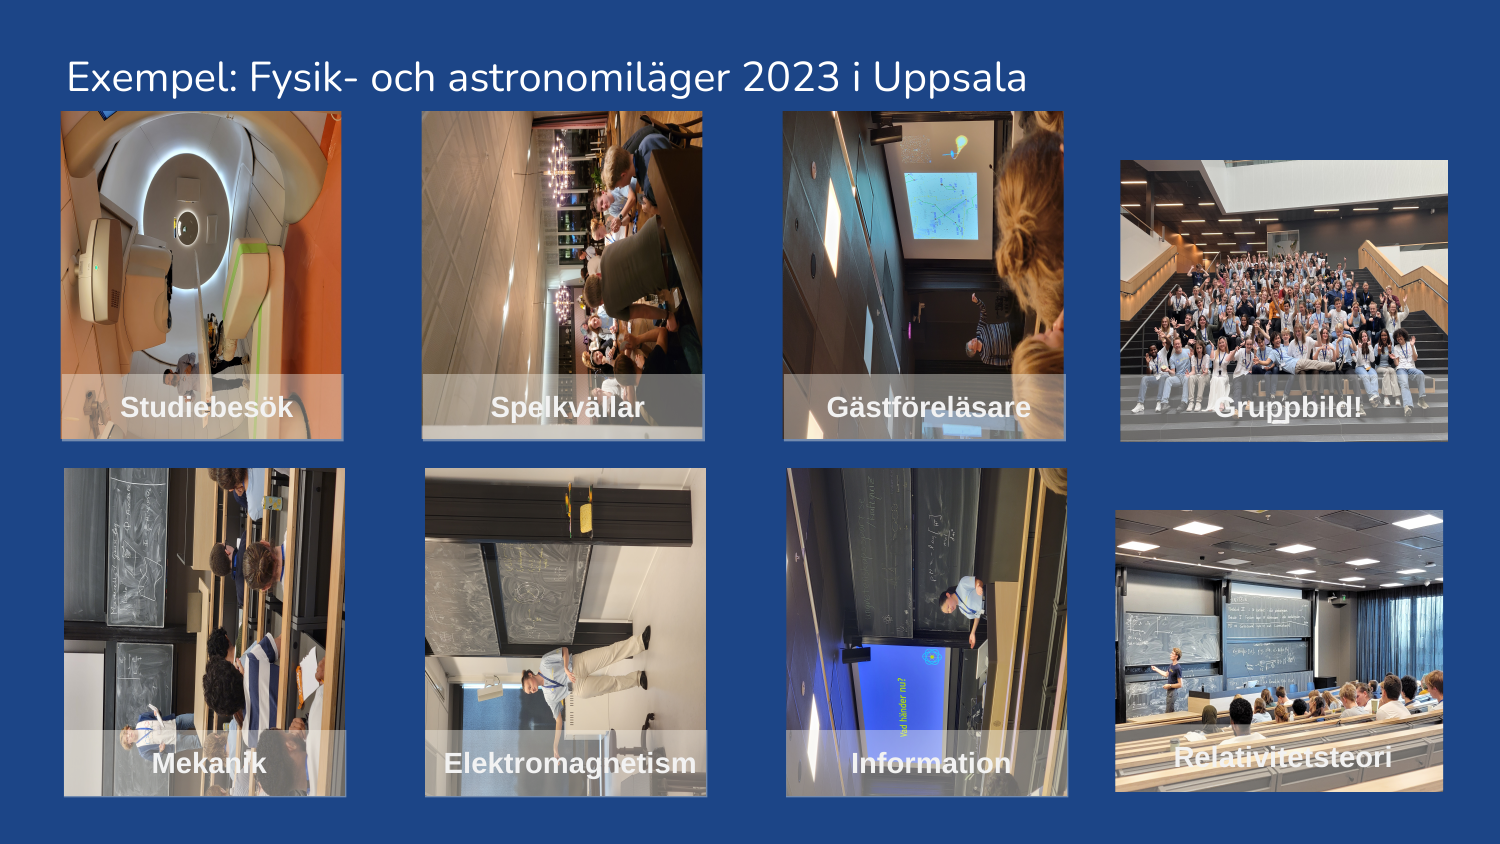

Studiebesök
 Spelkvällar
 Gästföreläsare
 Gruppbild!
 Mekanik
 Elektromagnetism
 Information
 Relativitetsteori
# Exempel: Fysik- och astronomiläger 2023 i Uppsala